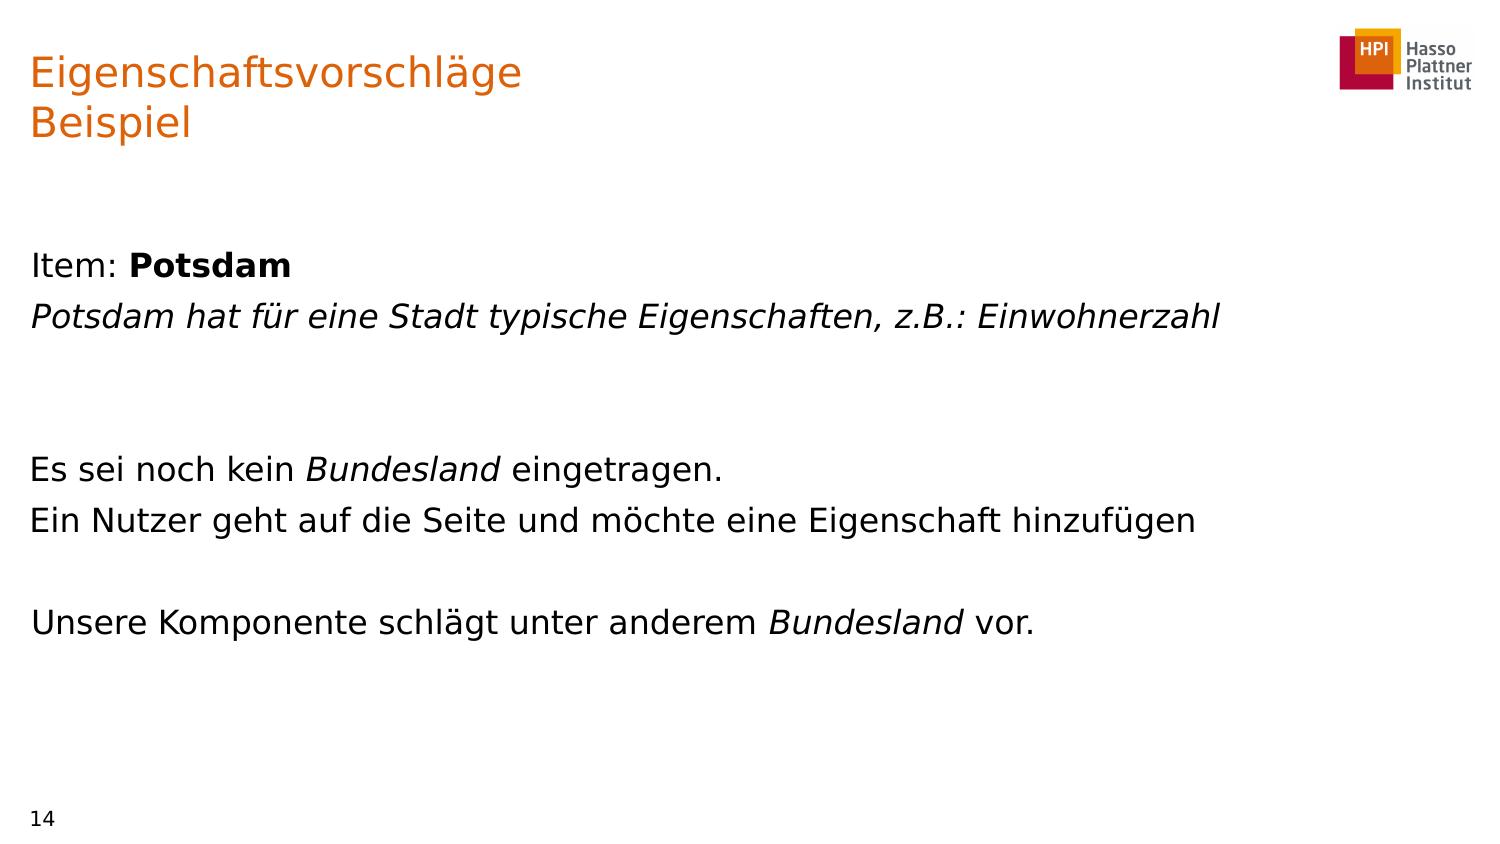

# Eigenschaftsvorschläge Beispiel
Item: Potsdam
Potsdam hat für eine Stadt typische Eigenschaften, z.B.: Einwohnerzahl

Es sei noch kein Bundesland eingetragen.
Ein Nutzer geht auf die Seite und möchte eine Eigenschaft hinzufügen

Unsere Komponente schlägt unter anderem Bundesland vor.
14